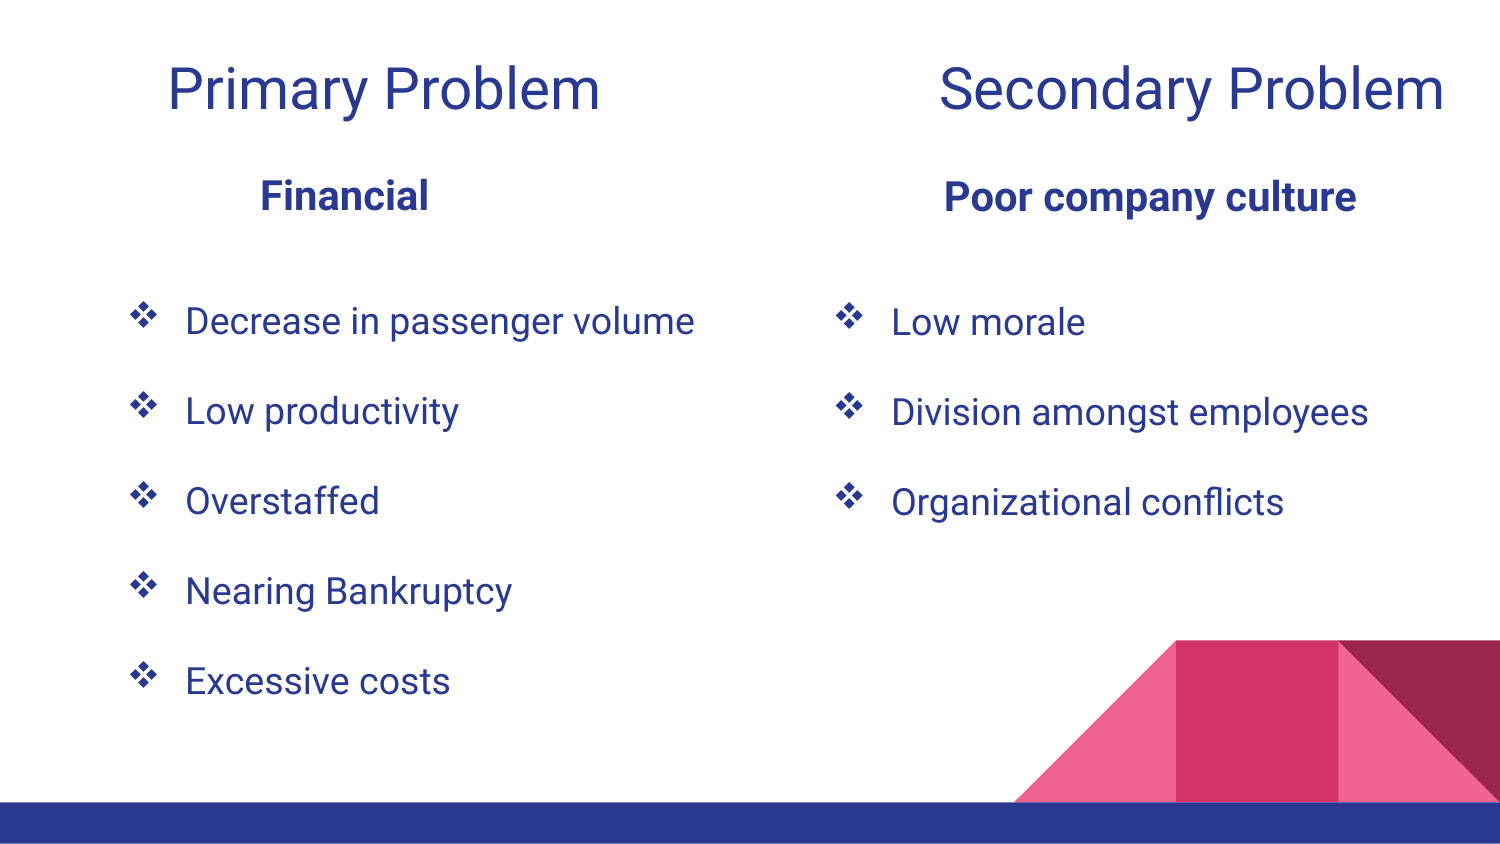

Secondary Problem
# Primary Problem
Financial
Decrease in passenger volume
Low productivity
Overstaffed
Nearing Bankruptcy
Excessive costs

Poor company culture
Low morale
Division amongst employees
Organizational conflicts